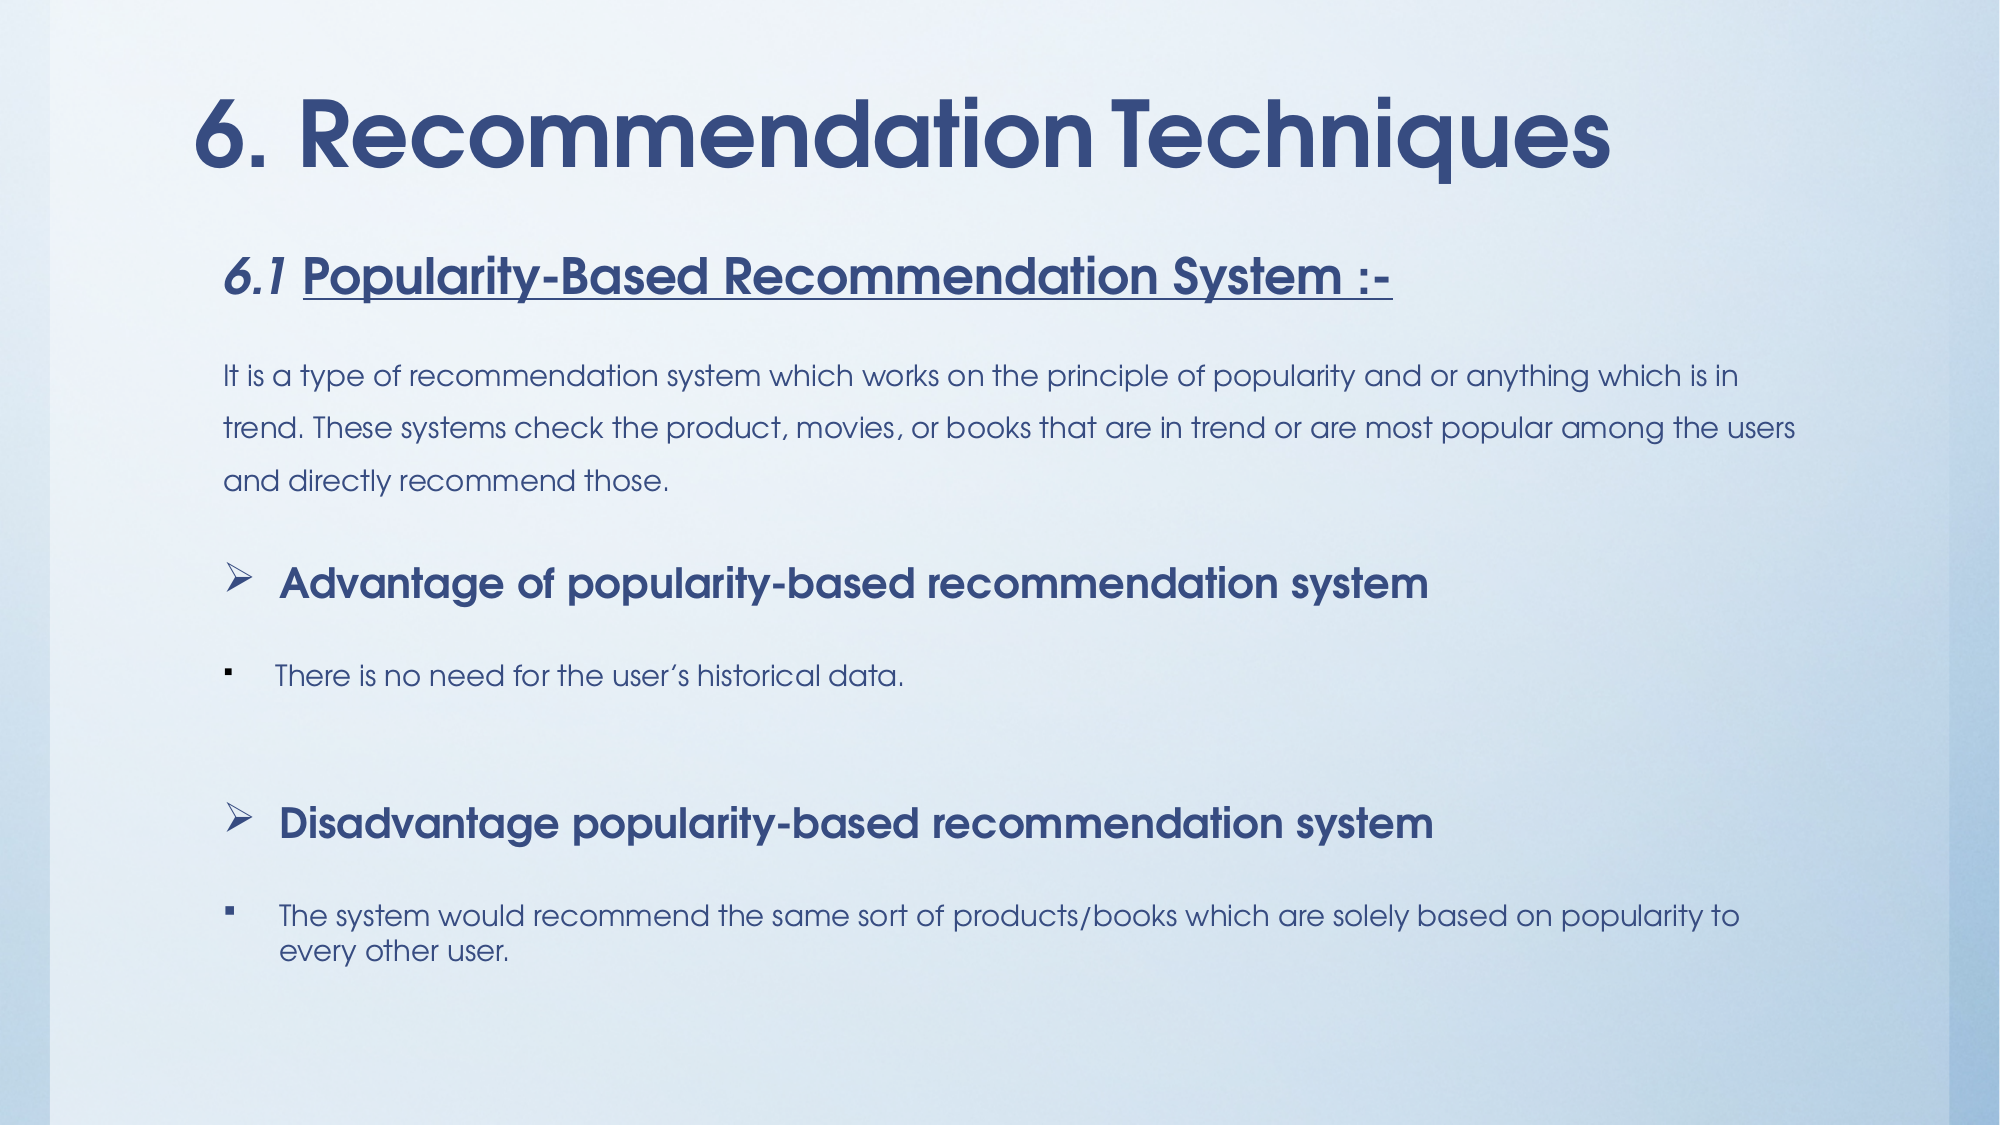

# 6. Recommendation Techniques

6.1 Popularity-Based Recommendation System :-

It is a type of recommendation system which works on the principle of popularity and or anything which is in trend. These systems check the product, movies, or books that are in trend or are most popular among the users and directly recommend those.

Advantage of popularity-based recommendation system

 There is no need for the user’s historical data.

Disadvantage popularity-based recommendation system

The system would recommend the same sort of products/books which are solely based on popularity to every other user.